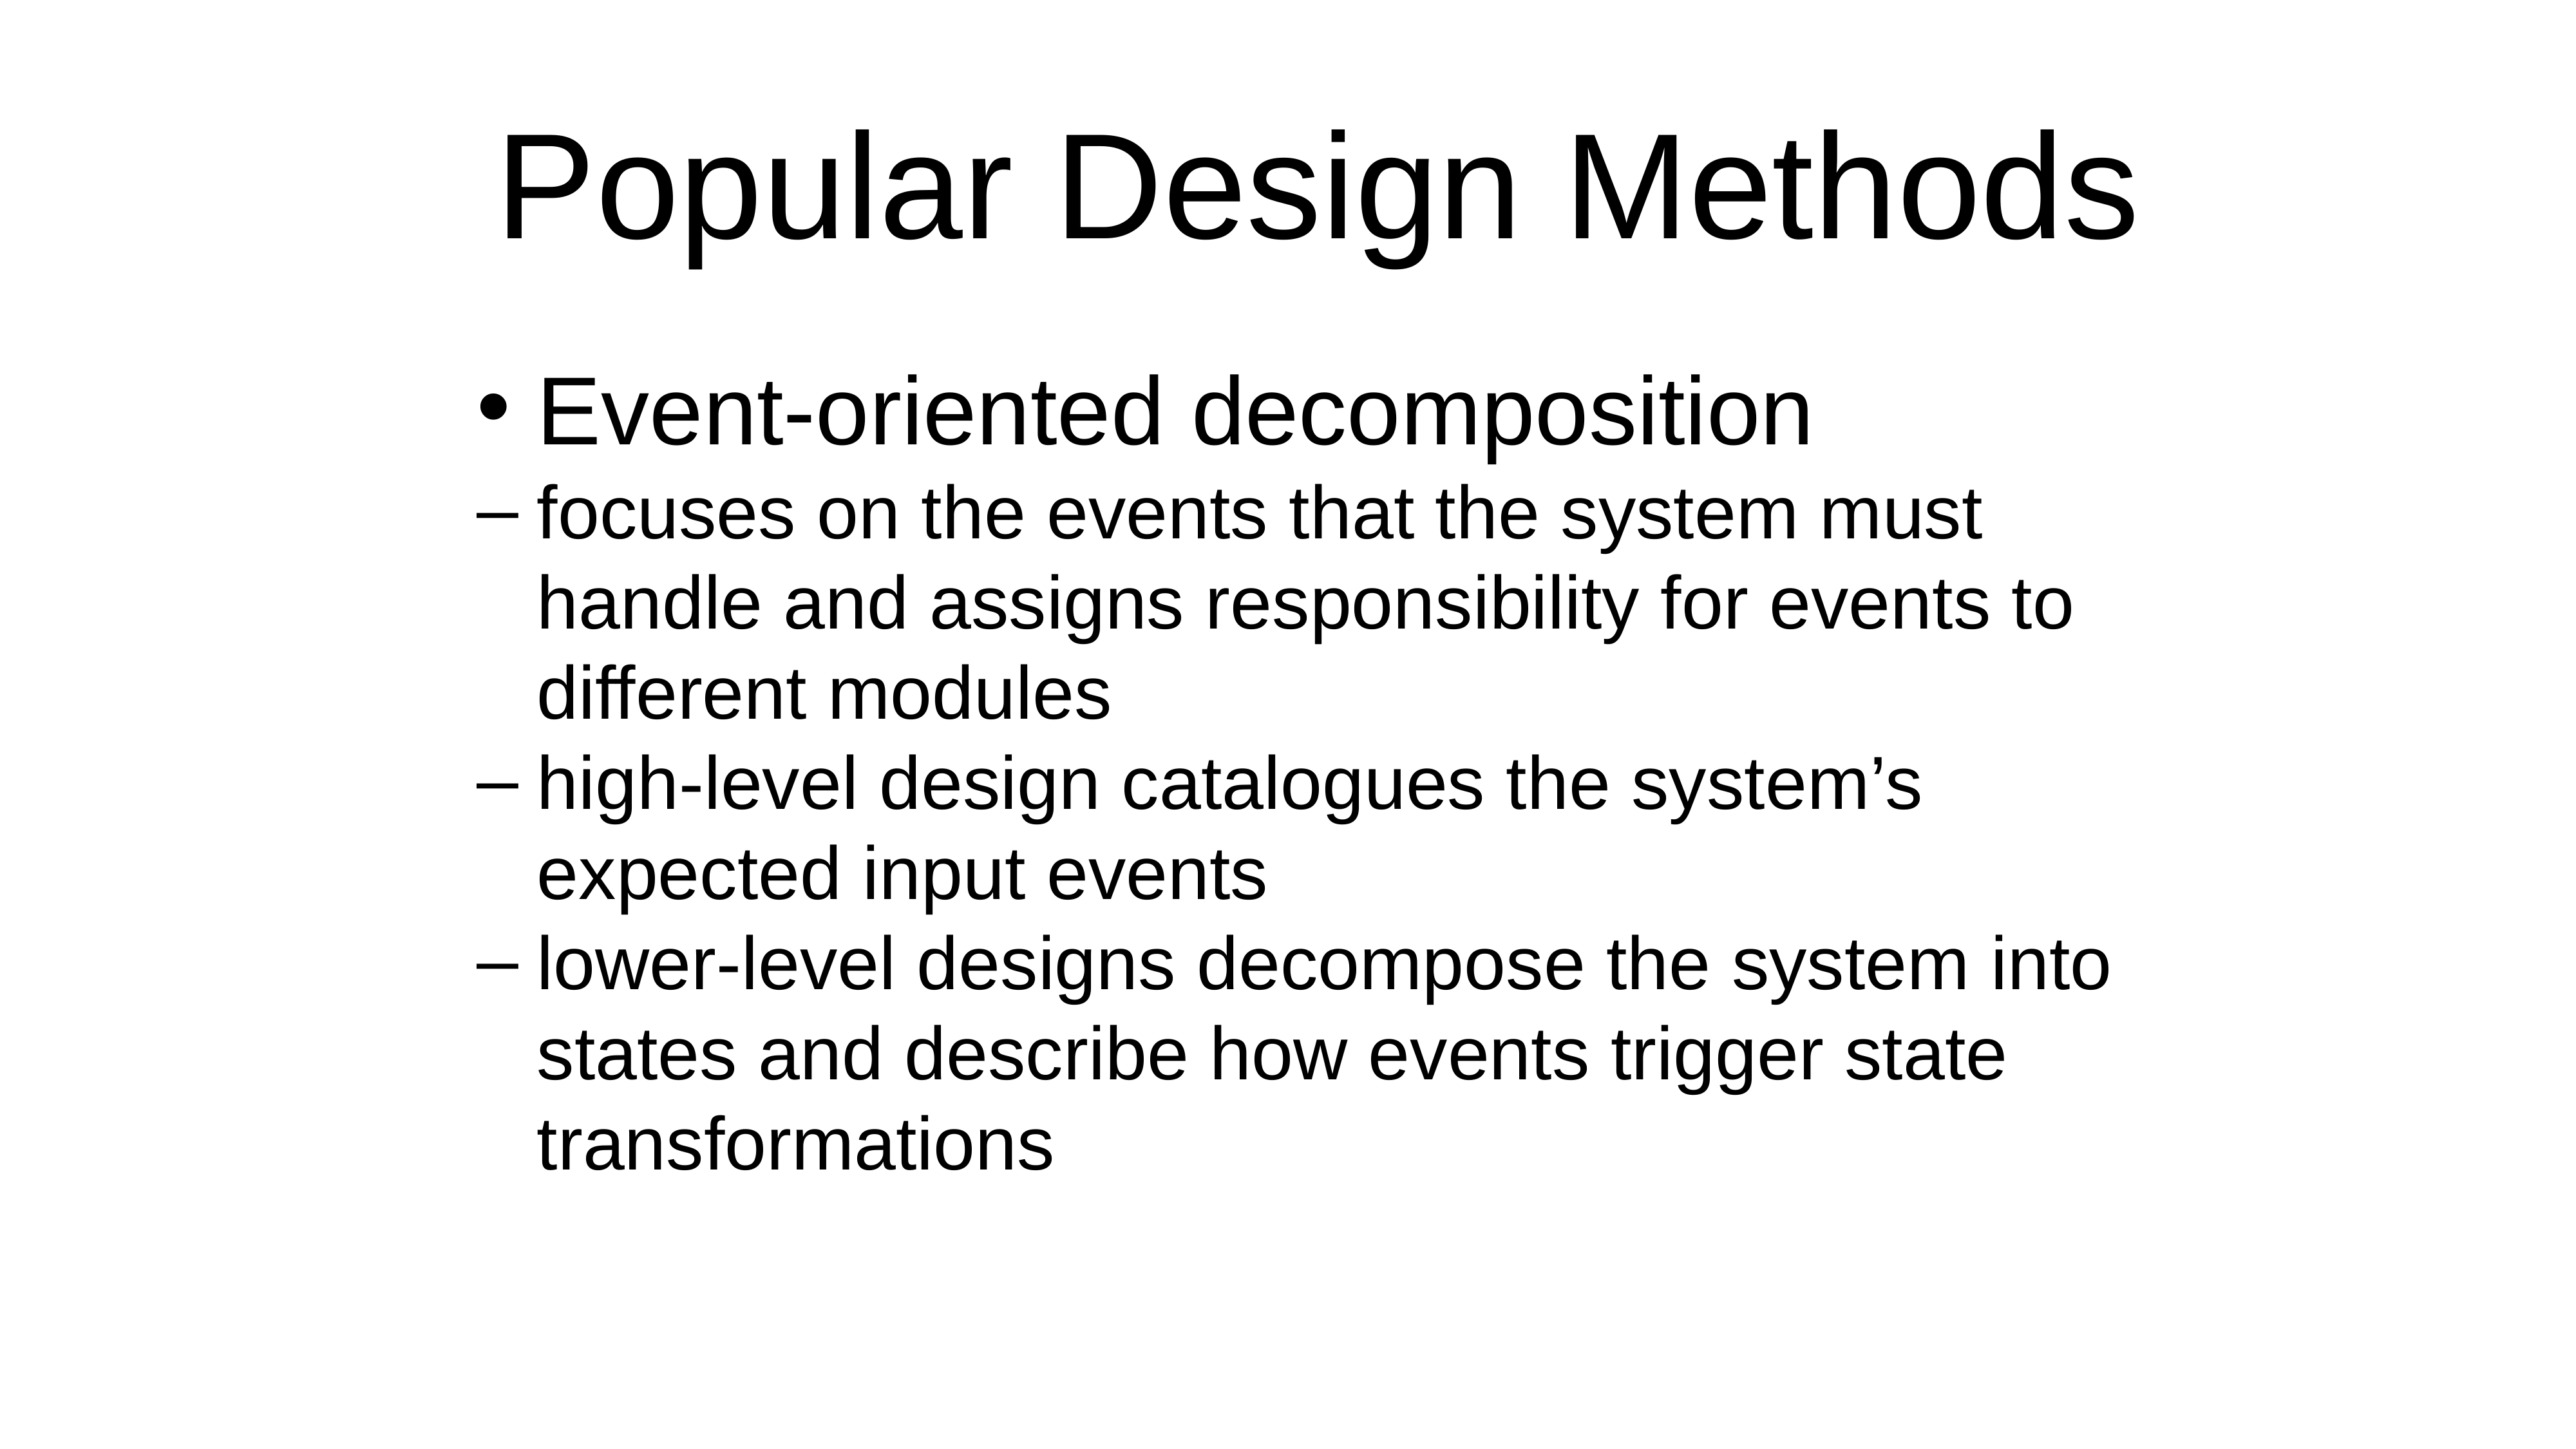

Popular Design Methods
Event-oriented decomposition
focuses on the events that the system must handle and assigns responsibility for events to different modules
high-level design catalogues the system’s expected input events
lower-level designs decompose the system into states and describe how events trigger state transformations